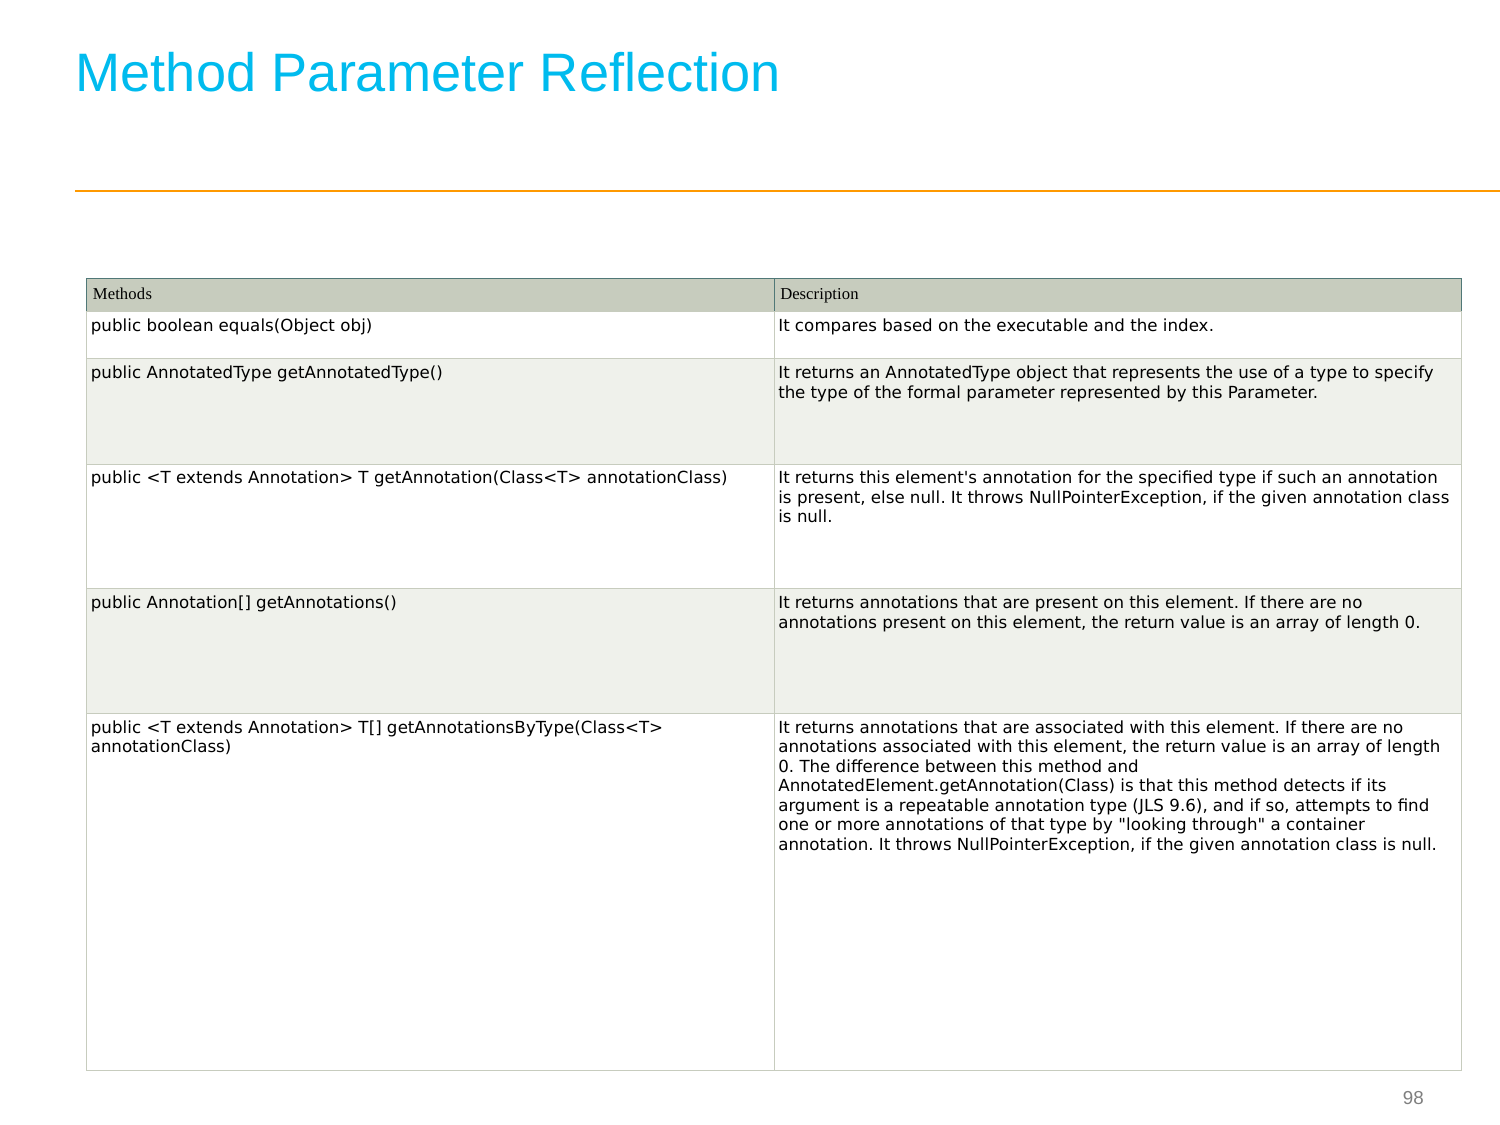

# Method Parameter Reflection

| Methods | Description |
| --- | --- |
| public boolean equals(Object obj) | It compares based on the executable and the index. |
| public AnnotatedType getAnnotatedType() | It returns an AnnotatedType object that represents the use of a type to specify the type of the formal parameter represented by this Parameter. |
| public <T extends Annotation> T getAnnotation(Class<T> annotationClass) | It returns this element's annotation for the specified type if such an annotation is present, else null. It throws NullPointerException, if the given annotation class is null. |
| public Annotation[] getAnnotations() | It returns annotations that are present on this element. If there are no annotations present on this element, the return value is an array of length 0. |
| public <T extends Annotation> T[] getAnnotationsByType(Class<T> annotationClass) | It returns annotations that are associated with this element. If there are no annotations associated with this element, the return value is an array of length 0. The difference between this method and AnnotatedElement.getAnnotation(Class) is that this method detects if its argument is a repeatable annotation type (JLS 9.6), and if so, attempts to find one or more annotations of that type by "looking through" a container annotation. It throws NullPointerException, if the given annotation class is null. |